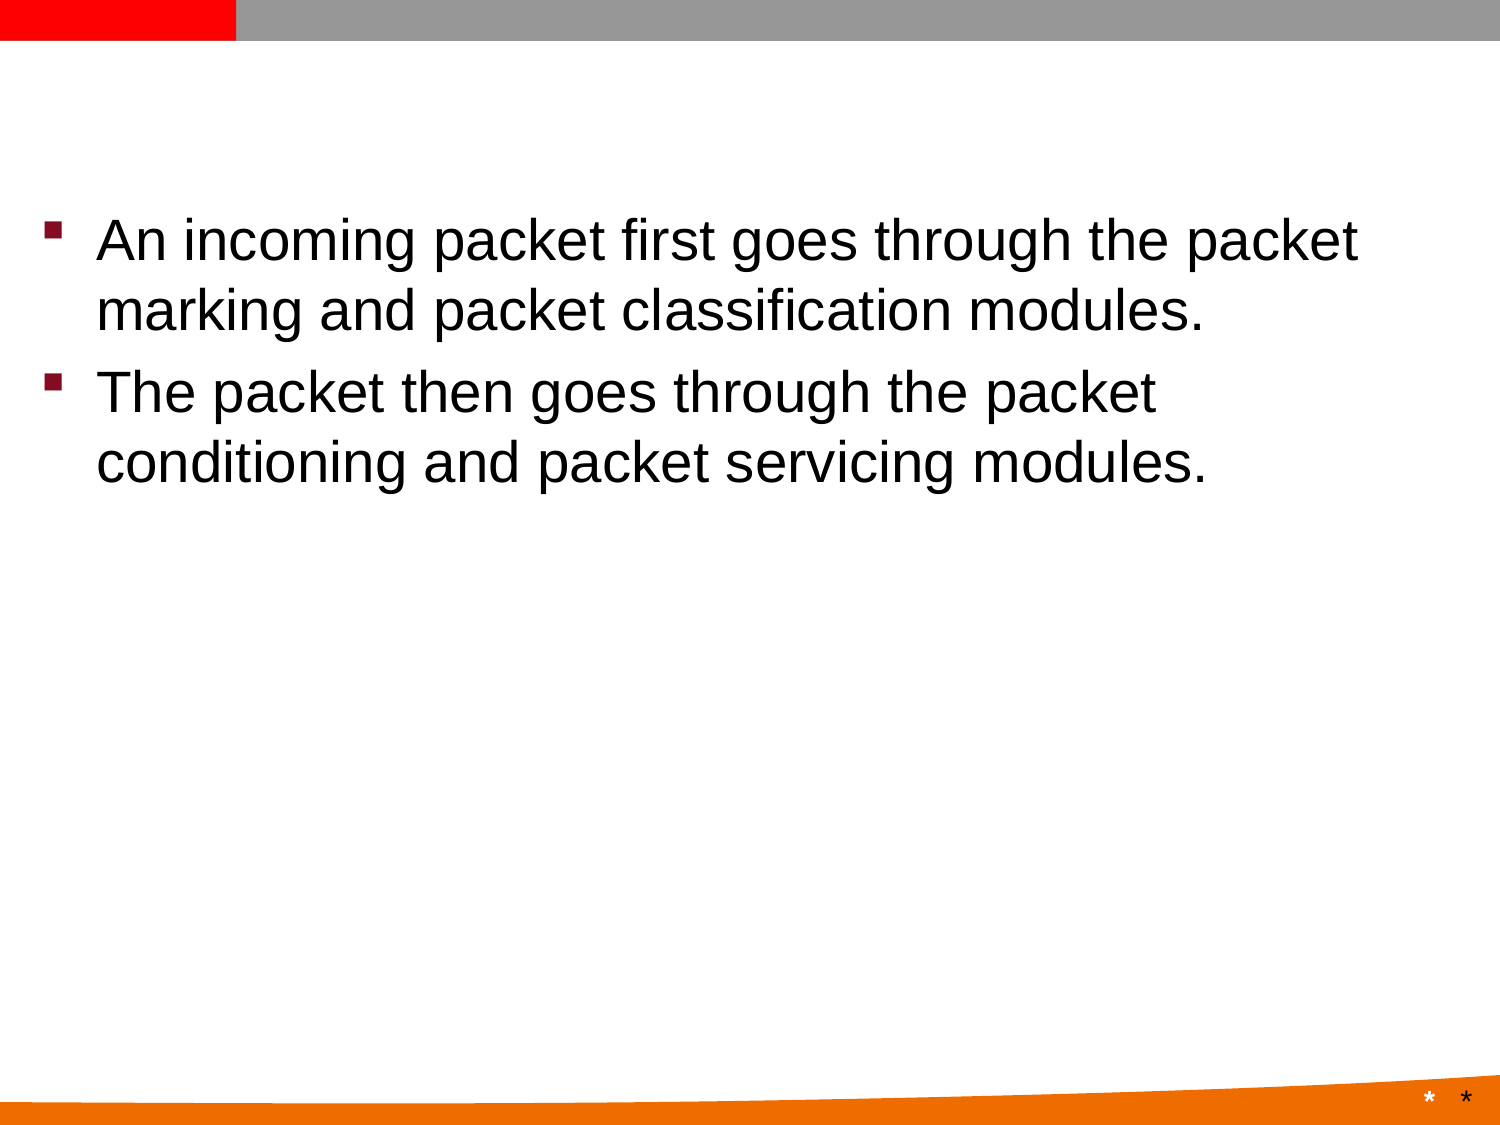

#
An incoming packet first goes through the packet marking and packet classification modules.
The packet then goes through the packet conditioning and packet servicing modules.

*